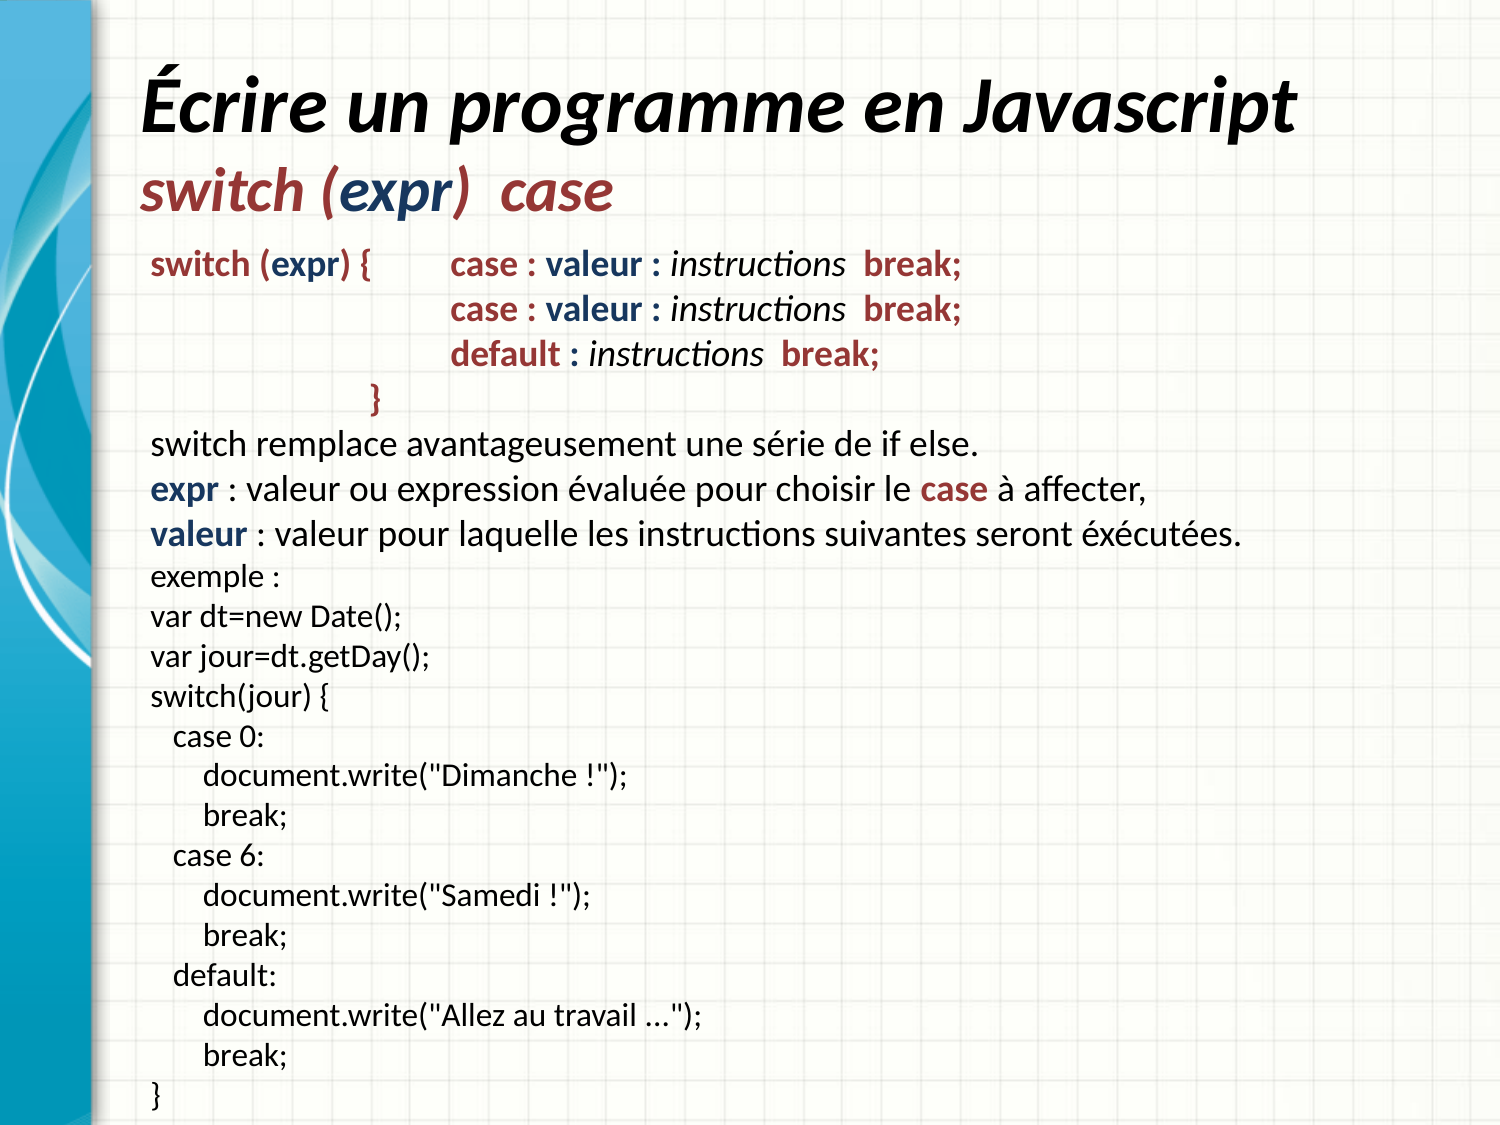

# Écrire un programme en Javascript switch (expr)  case
switch (expr) { 	case : valeur : instructions  break;
		case : valeur : instructions  break;
		default : instructions  break;
	        }
switch remplace avantageusement une série de if else.
expr : valeur ou expression évaluée pour choisir le case à affecter,
valeur : valeur pour laquelle les instructions suivantes seront éxécutées.
exemple :
var dt=new Date();
var jour=dt.getDay();
switch(jour) {
   case 0:
       document.write("Dimanche !");
       break;
   case 6:
       document.write("Samedi !");
       break;
   default:
       document.write("Allez au travail ...");
       break;
}